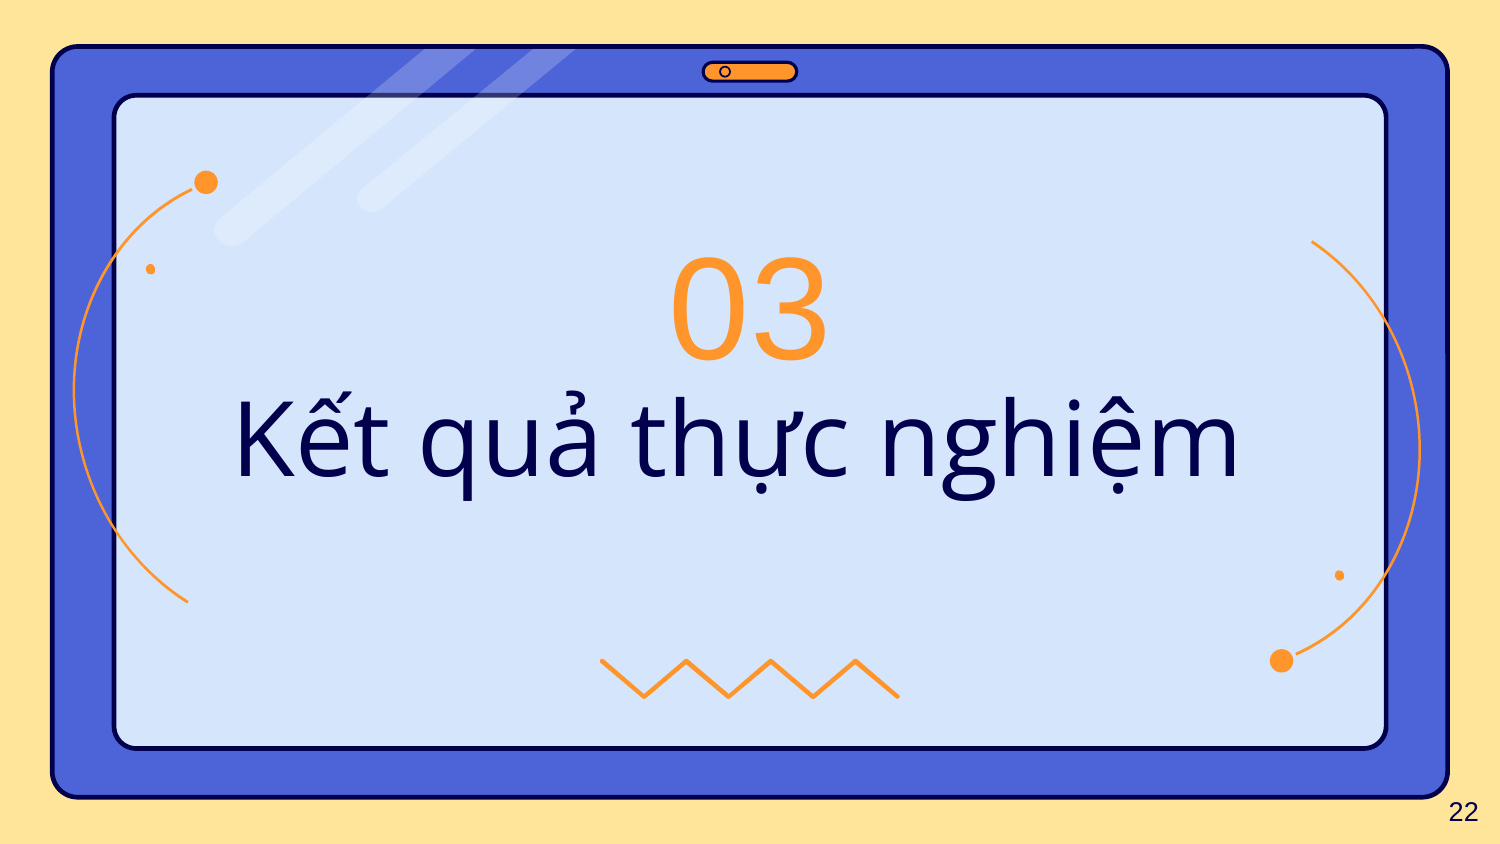

03
# Kết quả thực nghiệm

22